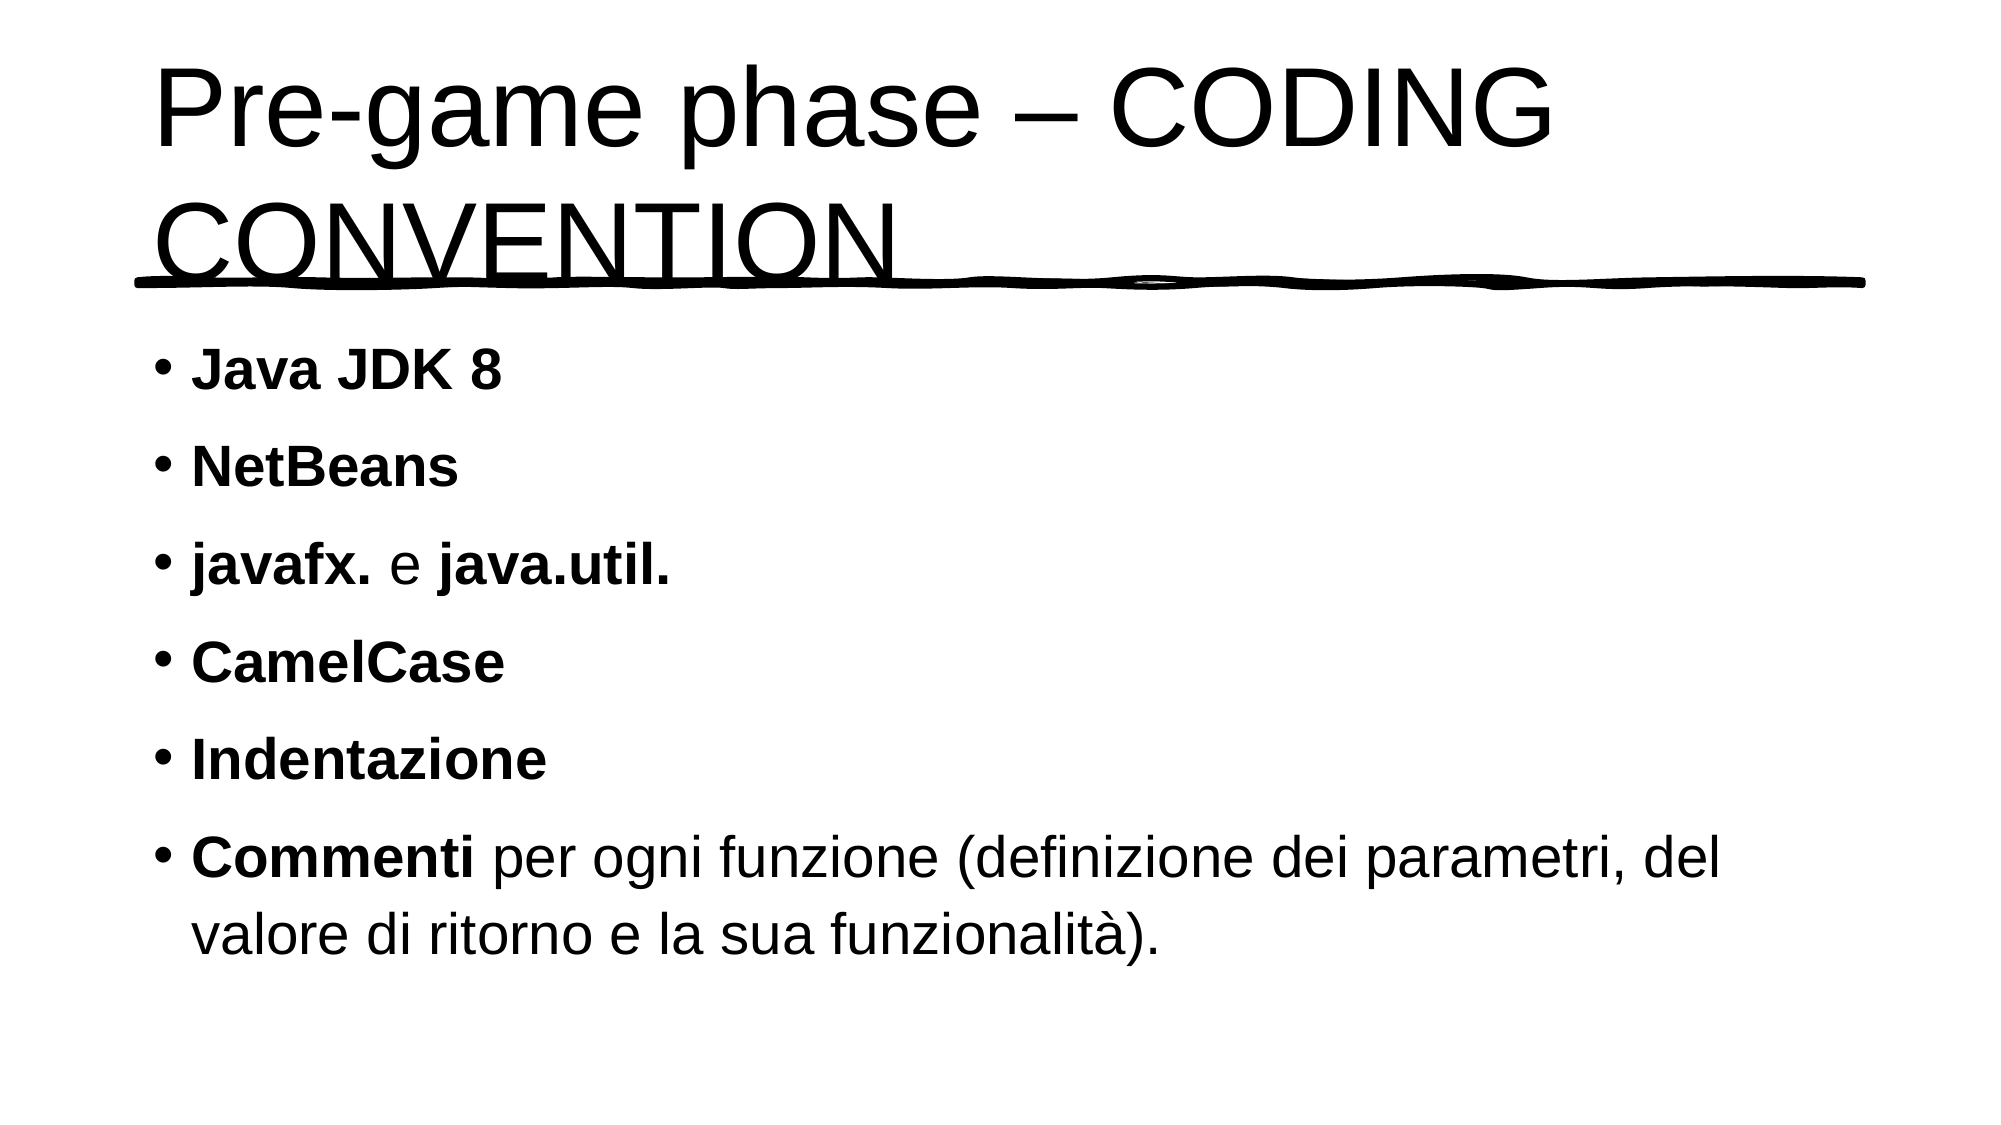

# Pre-game phase – CODING CONVENTION
Java JDK 8
NetBeans
javafx. e java.util.
CamelCase
Indentazione
Commenti per ogni funzione (definizione dei parametri, del valore di ritorno e la sua funzionalità).